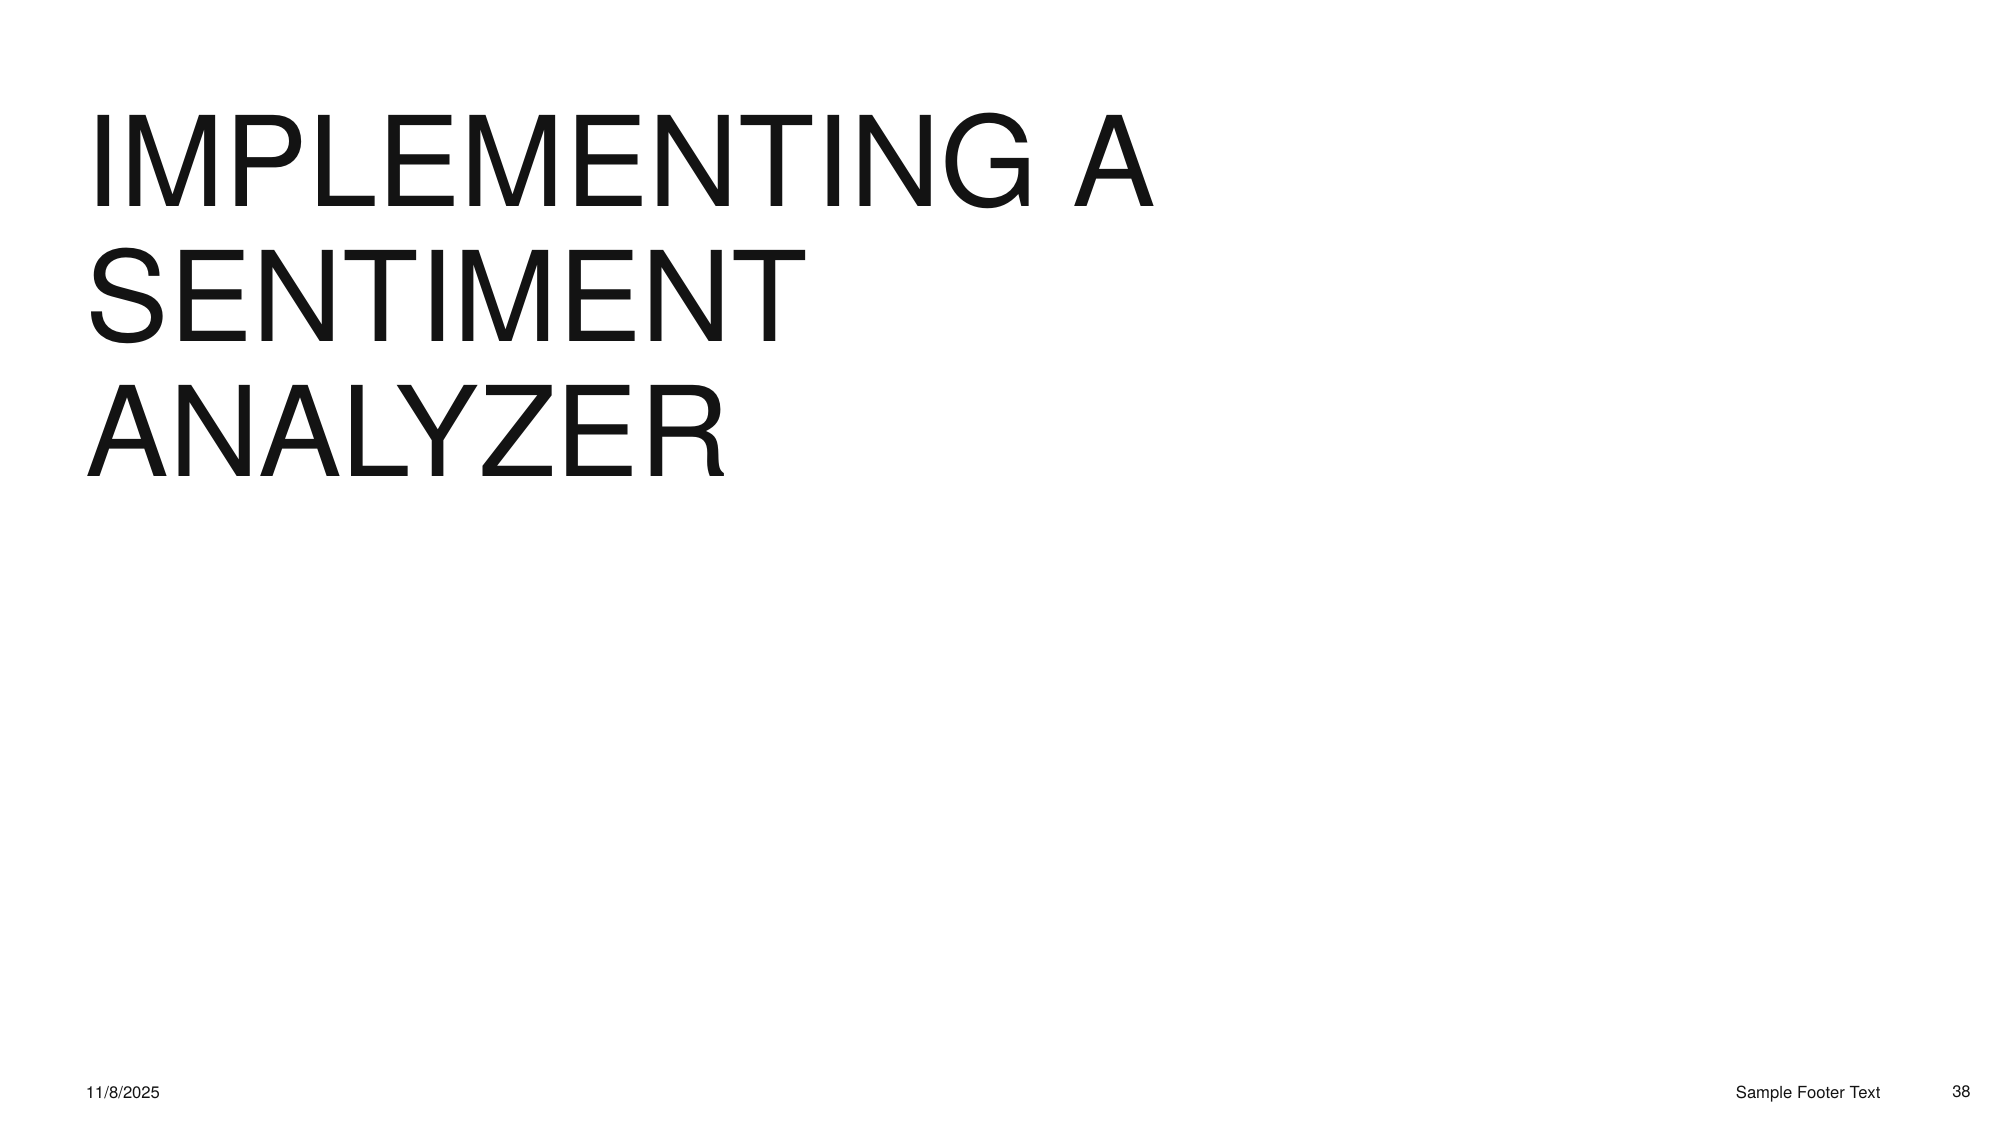

# Implementing a Sentiment Analyzer

11/8/2025
Sample Footer Text
38